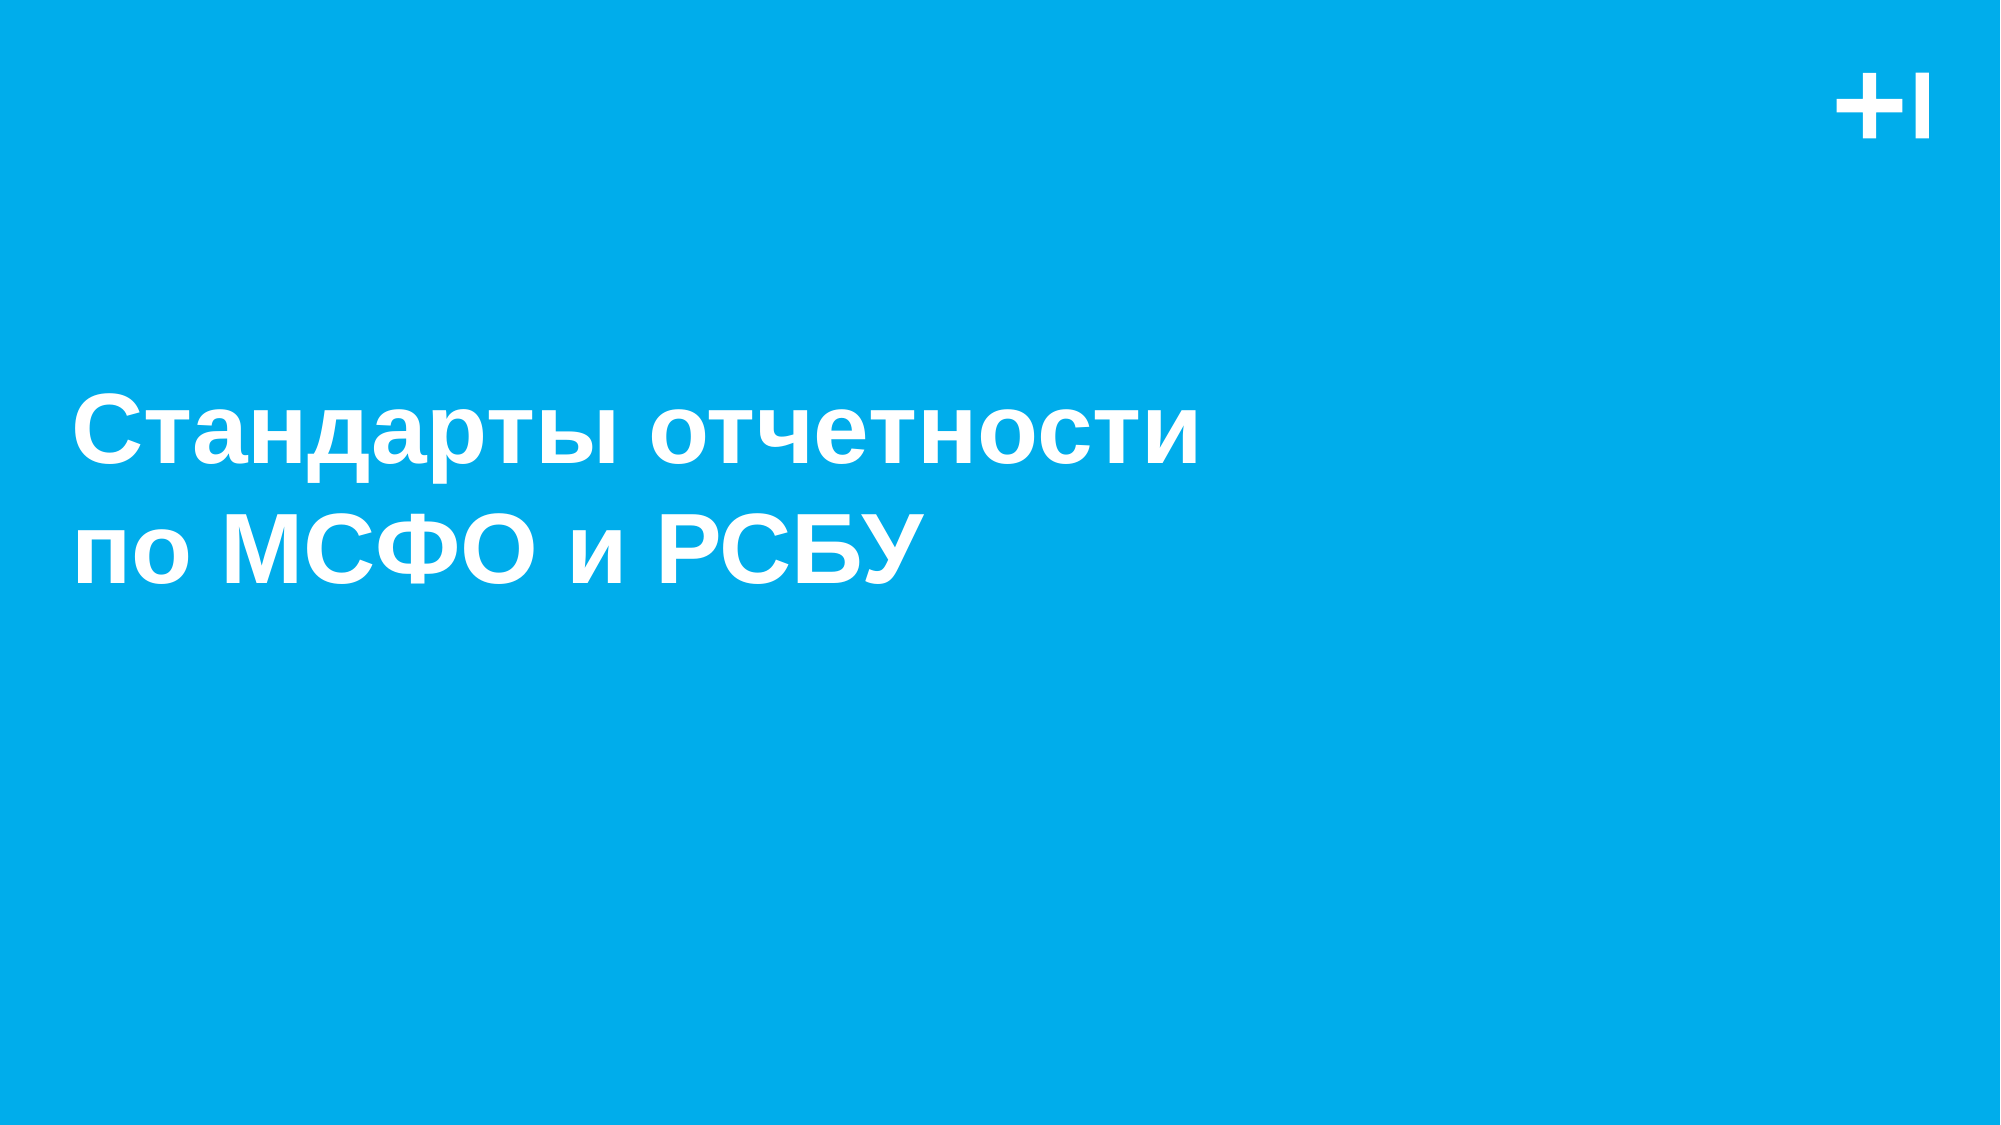

# Стандарты отчетности по МСФО и РСБУ